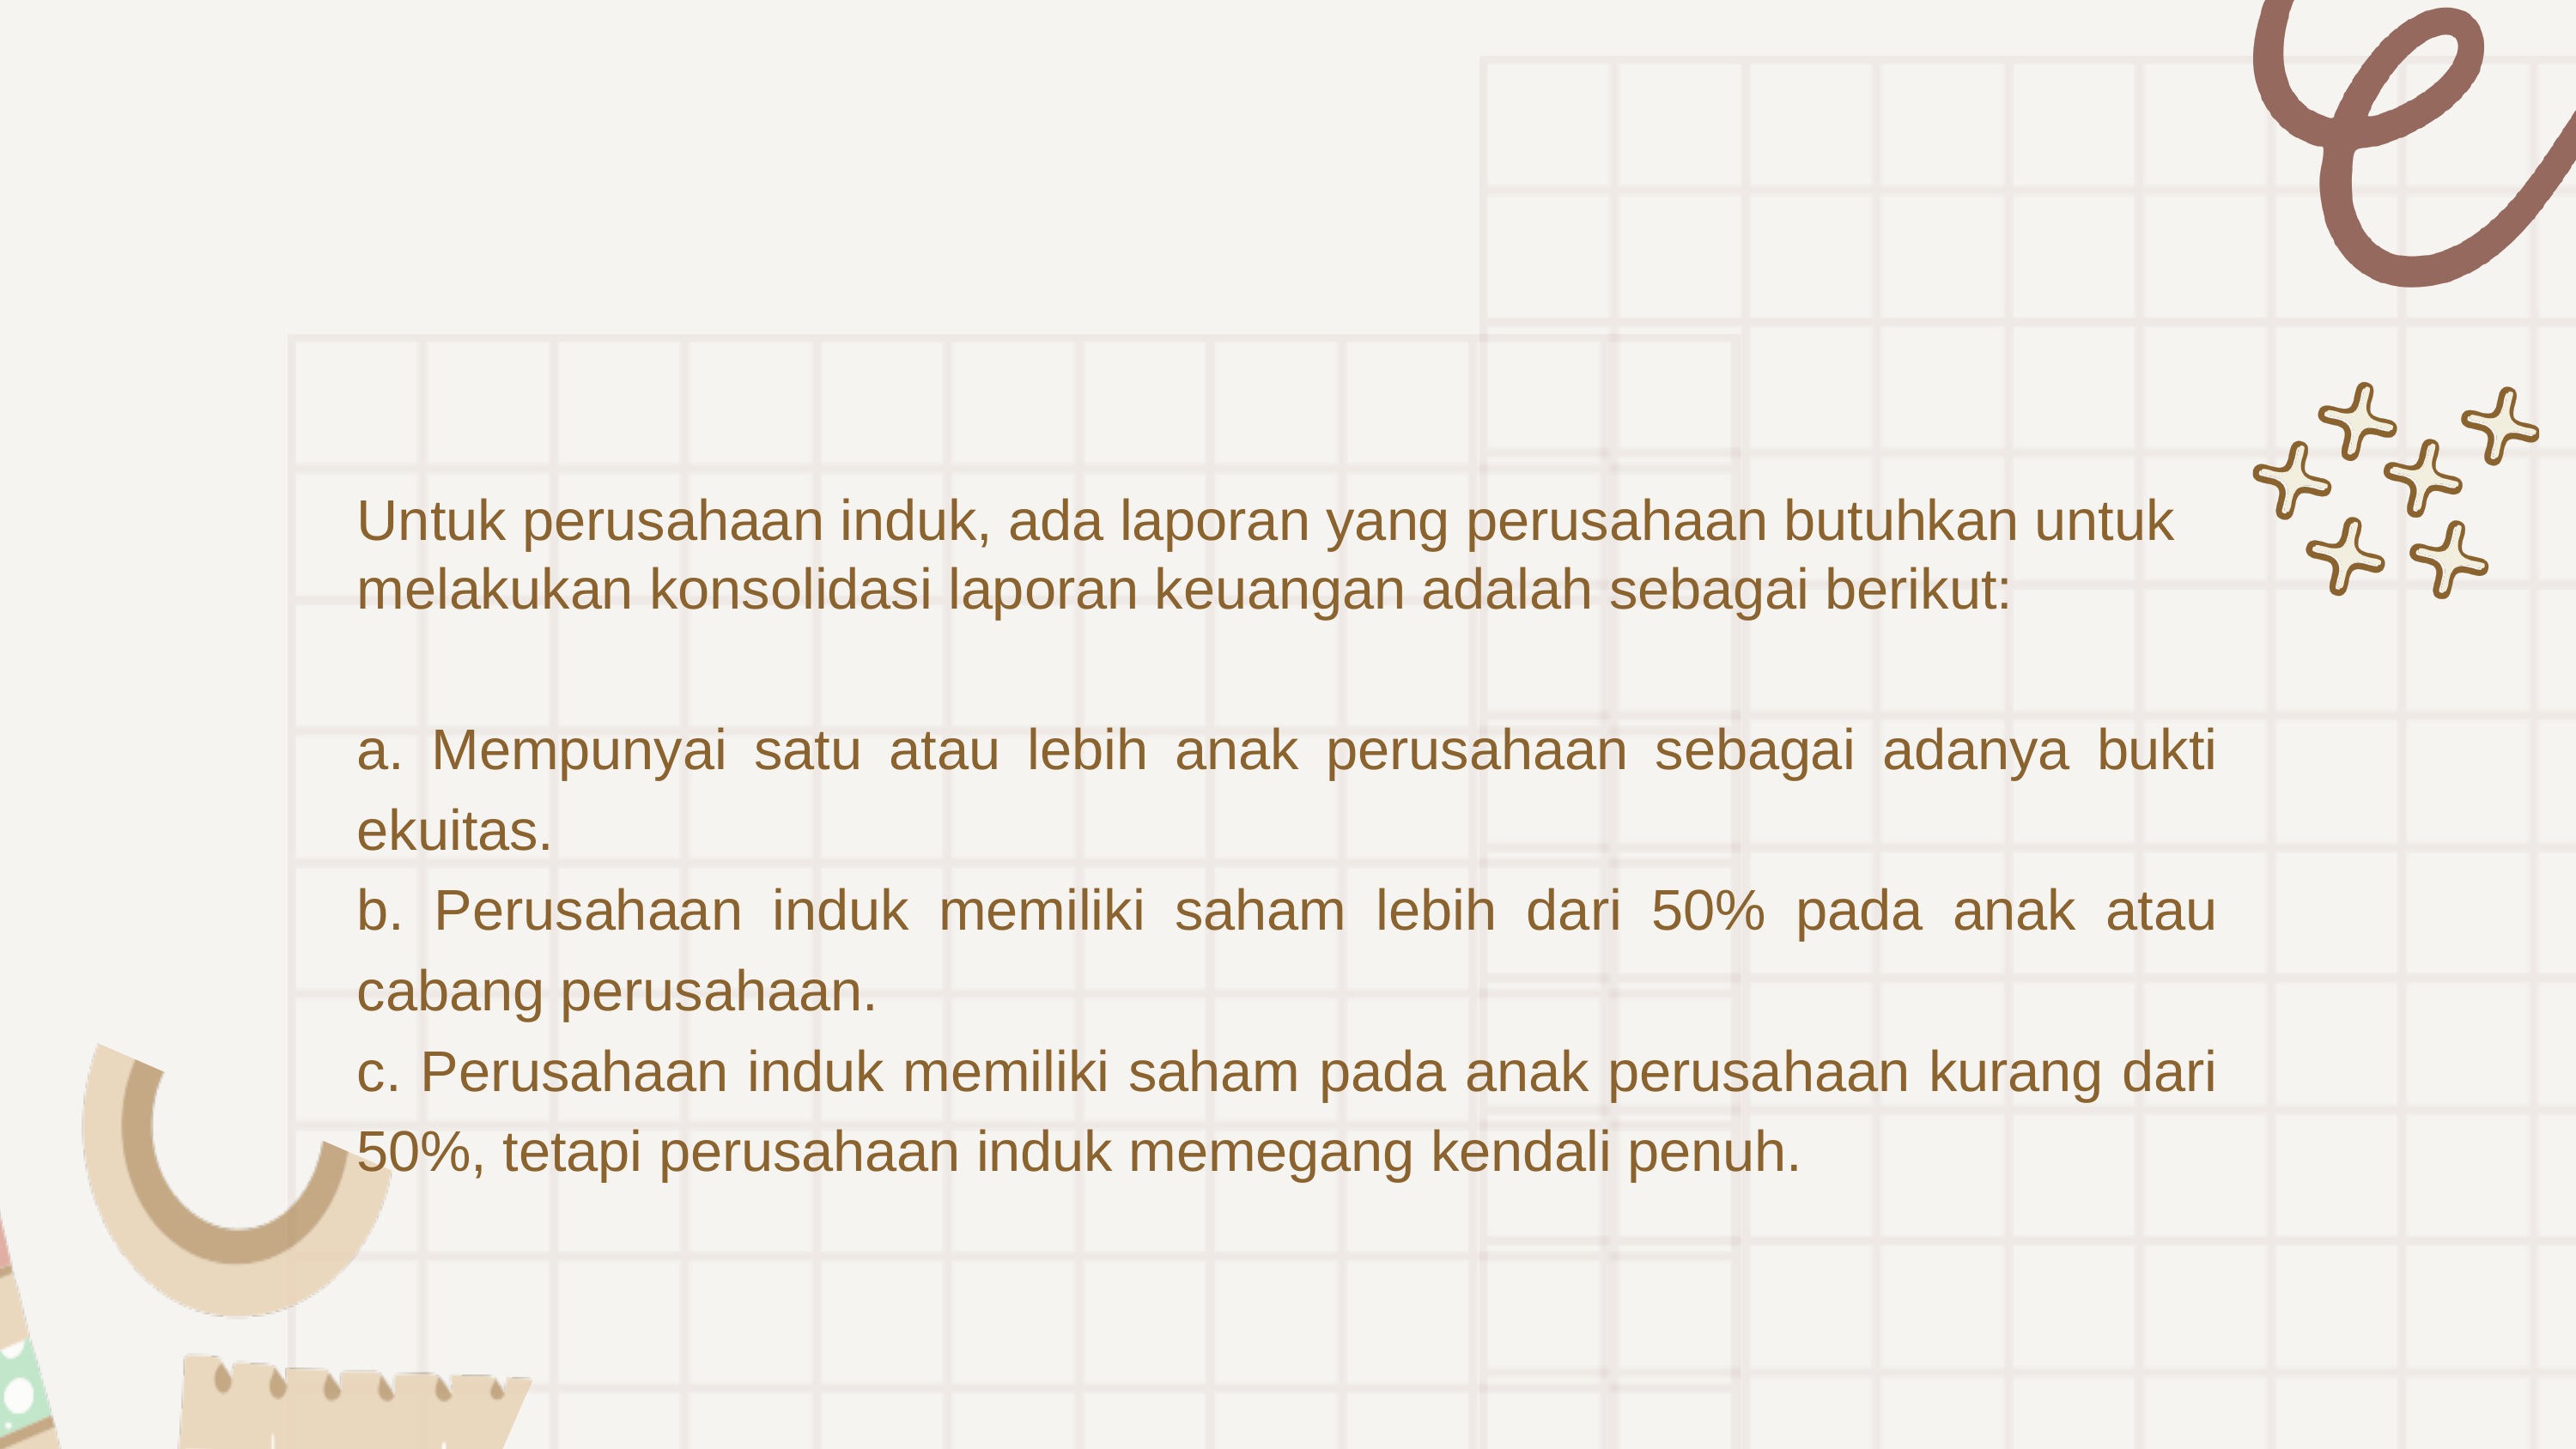

Untuk perusahaan induk, ada laporan yang perusahaan butuhkan untuk melakukan konsolidasi laporan keuangan adalah sebagai berikut:

a. Mempunyai satu atau lebih anak perusahaan sebagai adanya bukti ekuitas.
b. Perusahaan induk memiliki saham lebih dari 50% pada anak atau cabang perusahaan.
c. Perusahaan induk memiliki saham pada anak perusahaan kurang dari 50%, tetapi perusahaan induk memegang kendali penuh.﻿